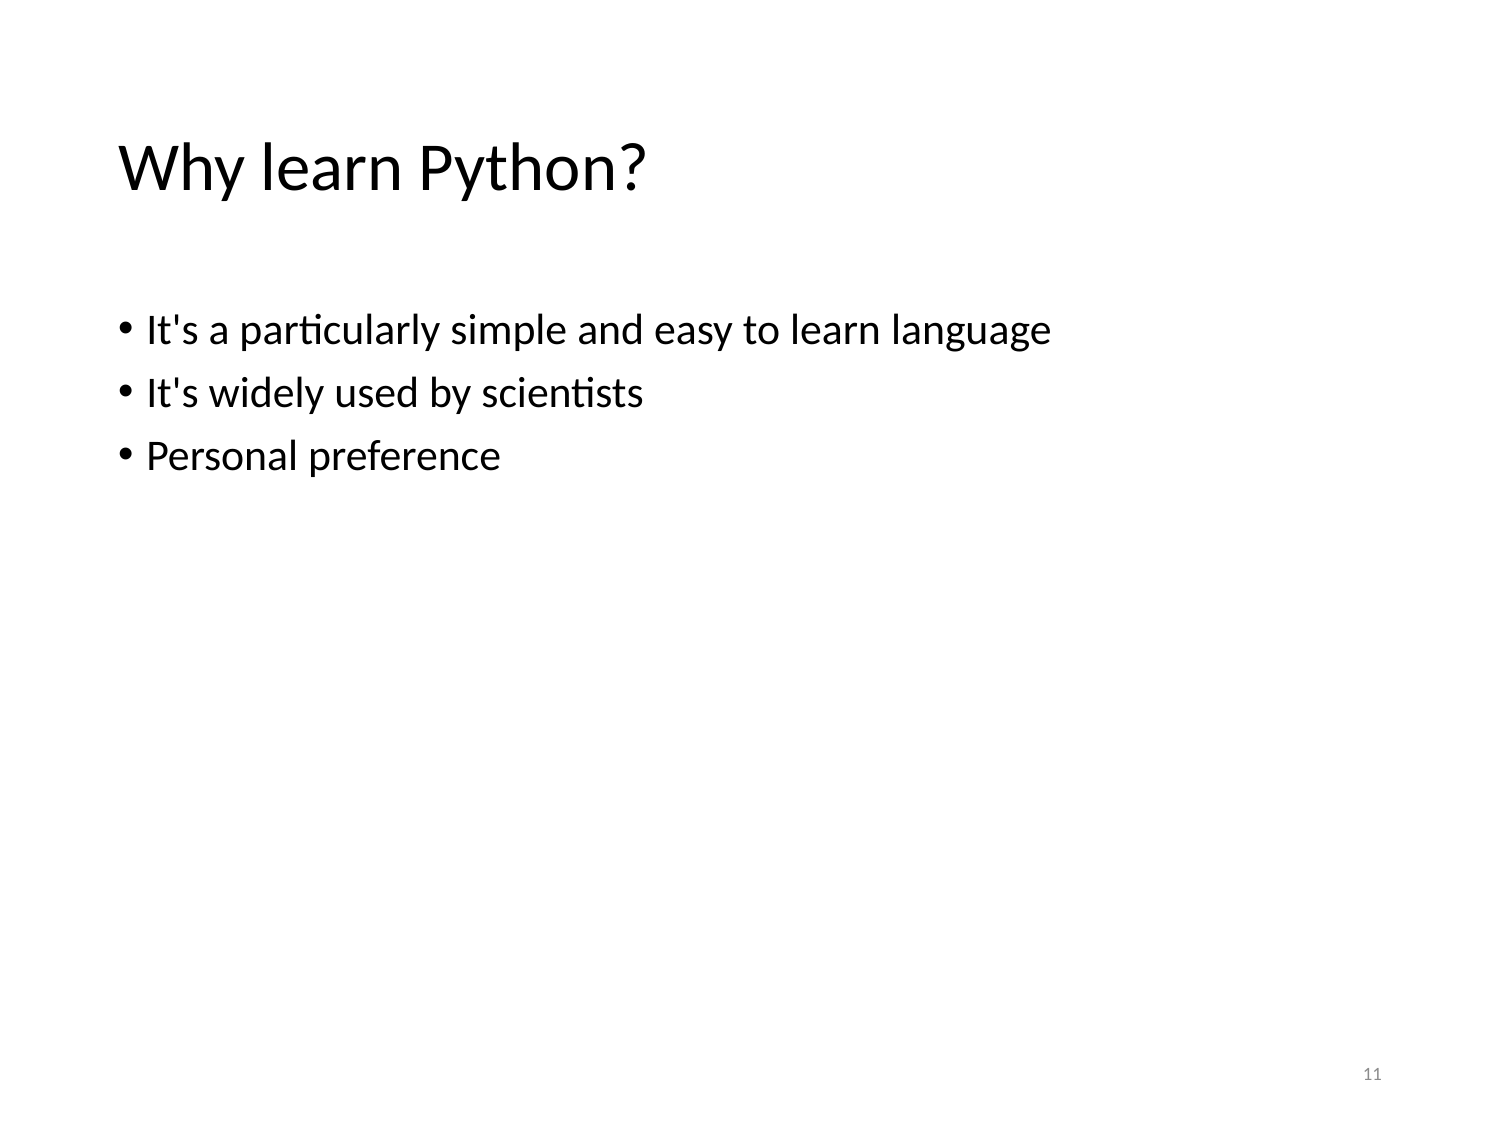

# Why learn Python?
It's a particularly simple and easy to learn language
It's widely used by scientists
Personal preference
11